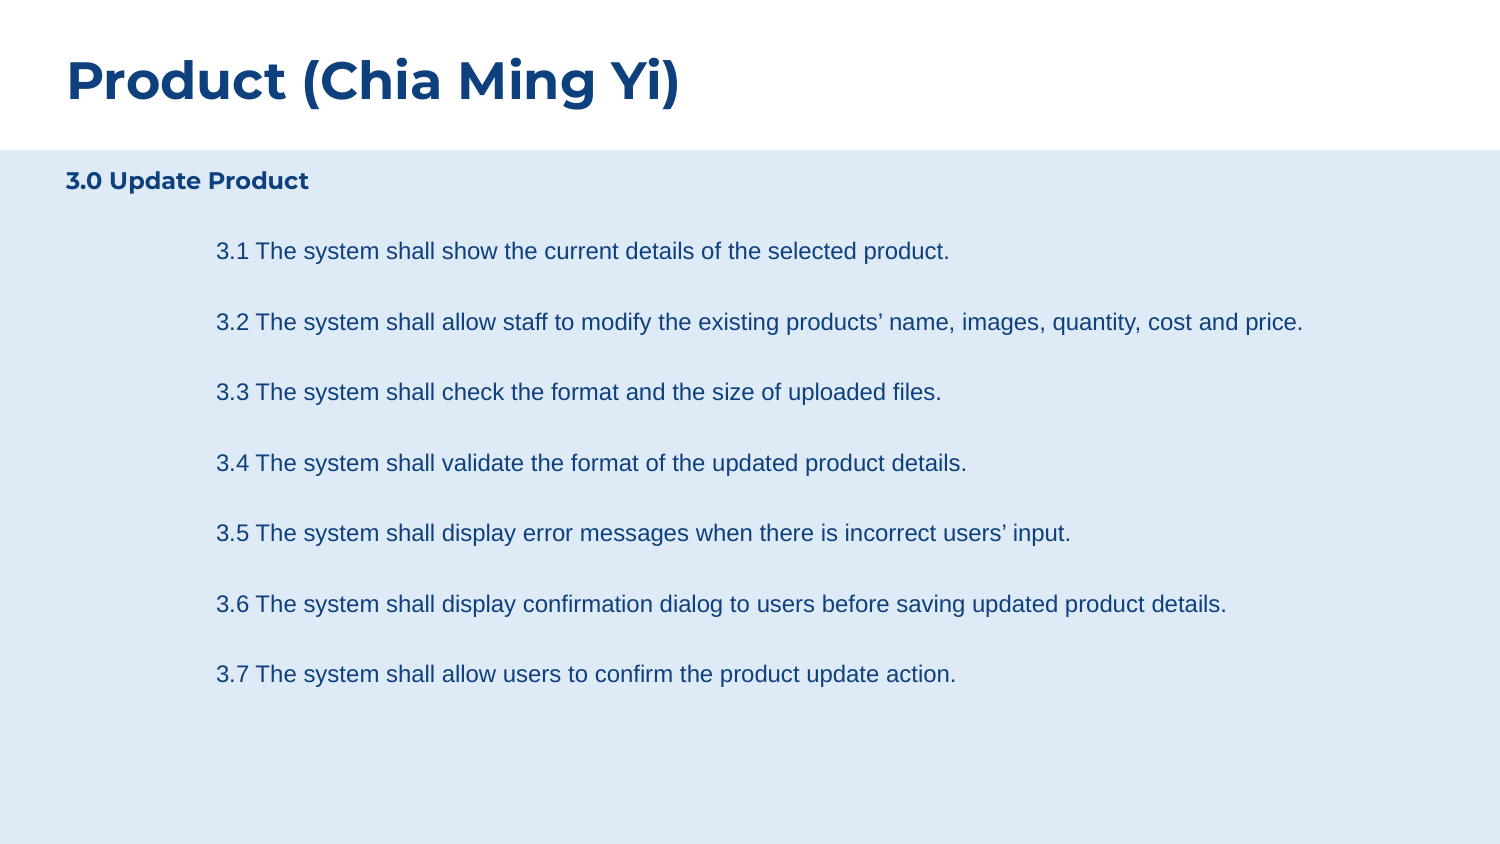

# Product (Chia Ming Yi)
3.0 Update Product
	3.1 The system shall show the current details of the selected product.
	3.2 The system shall allow staff to modify the existing products’ name, images, quantity, cost and price.
	3.3 The system shall check the format and the size of uploaded files.
	3.4 The system shall validate the format of the updated product details.
	3.5 The system shall display error messages when there is incorrect users’ input.
	3.6 The system shall display confirmation dialog to users before saving updated product details.
	3.7 The system shall allow users to confirm the product update action.